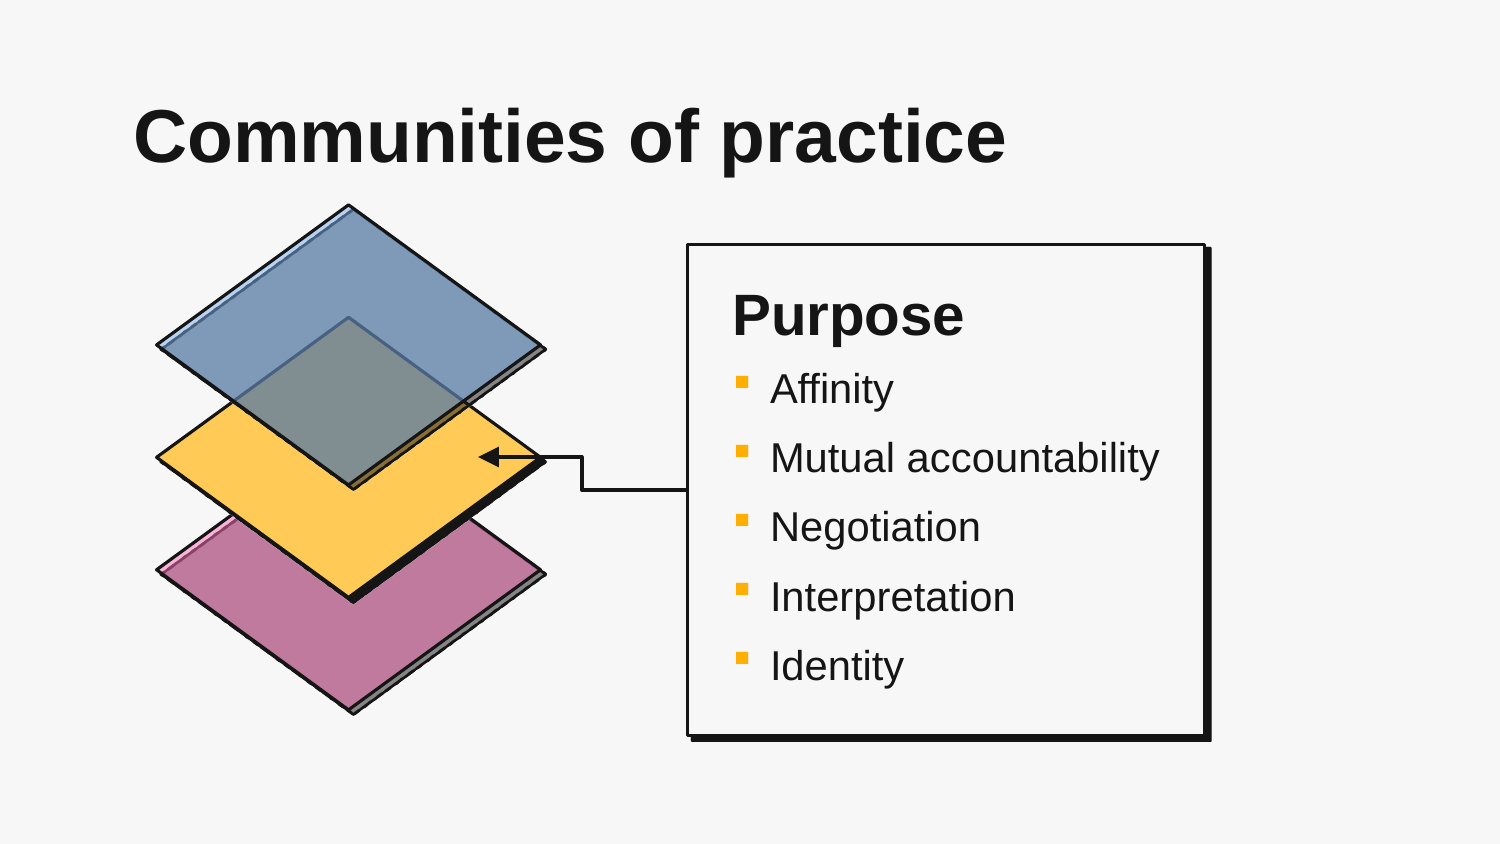

# Communities of practice

Purpose
Affinity
Mutual accountability
Negotiation
Interpretation
Identity